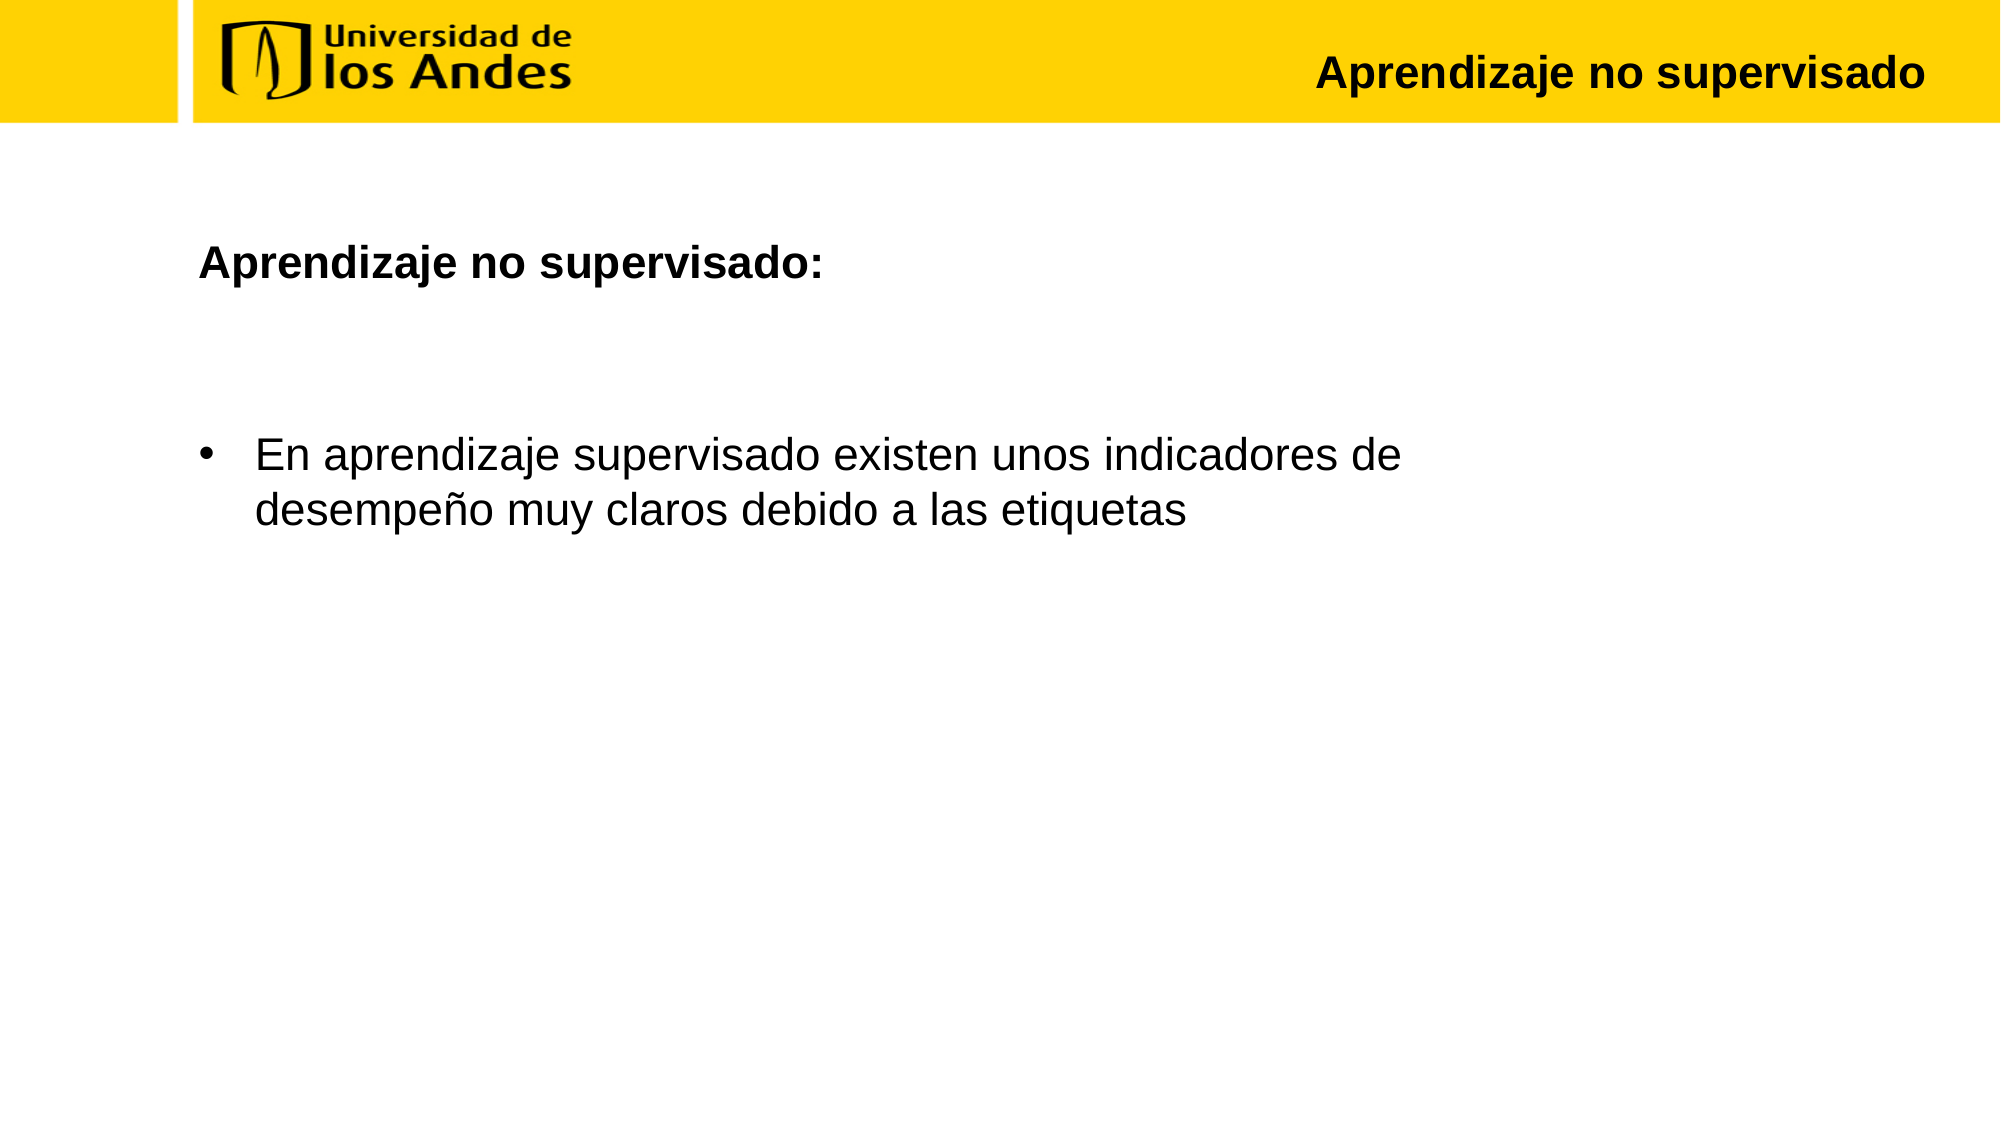

# Aprendizaje no supervisado
Aprendizaje no supervisado:

En aprendizaje supervisado existen unos indicadores de desempeño muy claros debido a las etiquetas